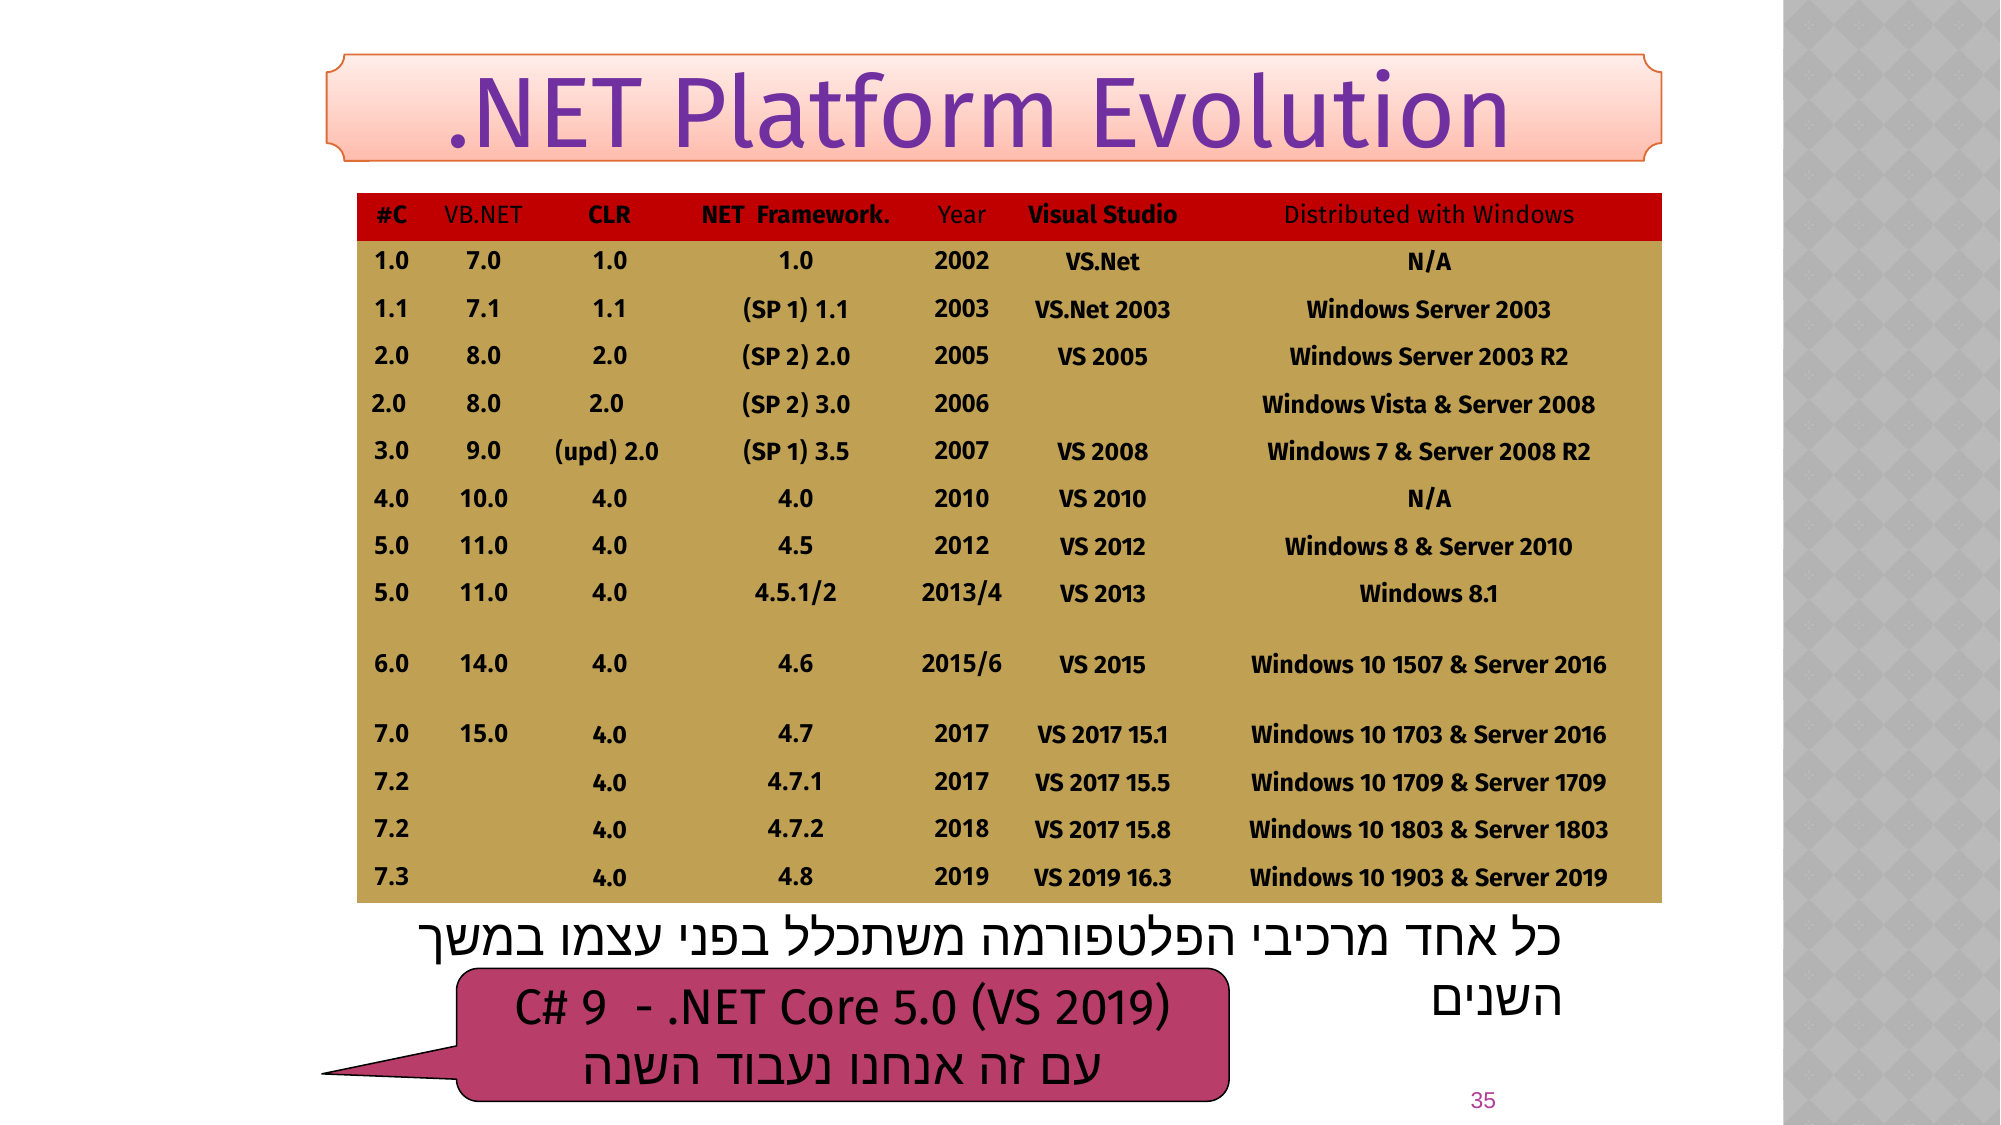

.NET Platform Evolution
| C# | VB.NET | CLR | .NET Framework | Year | Visual Studio | Distributed with Windows |
| --- | --- | --- | --- | --- | --- | --- |
| 1.0 | 7.0 | 1.0 | 1.0 | 2002 | VS.Net | N/A |
| 1.1 | 7.1 | 1.1 | 1.1 (SP 1) | 2003 | VS.Net 2003 | Windows Server 2003 |
| 2.0 | 8.0 | 2.0 | 2.0 (SP 2) | 2005 | VS 2005 | Windows Server 2003 R2 |
| 2.0 | 8.0 | 2.0 | 3.0 (SP 2) | 2006 |  | Windows Vista & Server 2008 |
| 3.0 | 9.0 | 2.0 (upd) | 3.5 (SP 1) | 2007 | VS 2008 | Windows 7 & Server 2008 R2 |
| 4.0 | 10.0 | 4.0 | 4.0 | 2010 | VS 2010 | N/A |
| 5.0 | 11.0 | 4.0 | 4.5 | 2012 | VS 2012 | Windows 8 & Server 2010 |
| 5.0 | 11.0 | 4.0 | 4.5.1/2 | 2013/4 | VS 2013 | Windows 8.1 |
| 6.0 | 14.0 | 4.0 | 4.6 | 2015/6 | VS 2015 | Windows 10 1507 & Server 2016 |
| 7.0 | 15.0 | 4.0 | 4.7 | 2017 | VS 2017 15.1 | Windows 10 1703 & Server 2016 |
| 7.2 |  | 4.0 | 4.7.1 | 2017 | VS 2017 15.5 | Windows 10 1709 & Server 1709 |
| 7.2 |  | 4.0 | 4.7.2 | 2018 | VS 2017 15.8 | Windows 10 1803 & Server 1803 |
| 7.3 |  | 4.0 | 4.8 | 2019 | VS 2019 16.3 | Windows 10 1903 & Server 2019 |
כל אחד מרכיבי הפלטפורמה משתכלל בפני עצמו במשך השנים
C# 9  - .NET Core 5.0 (VS 2019)
עם זה אנחנו נעבוד השנה
35